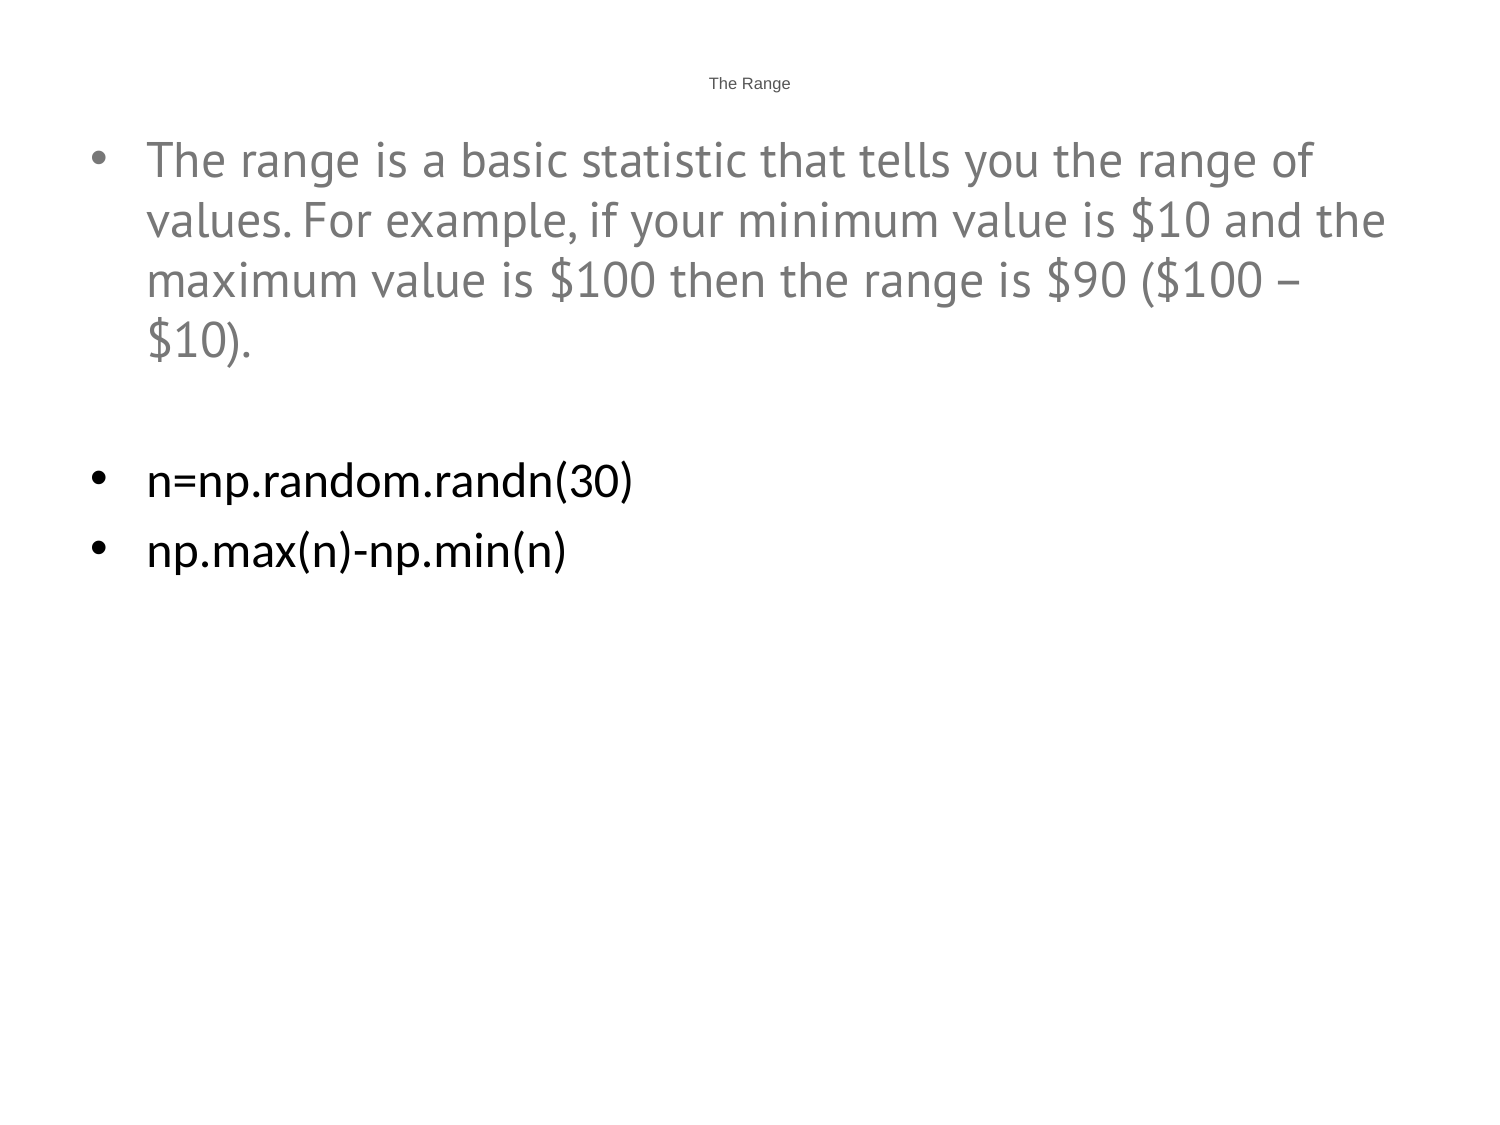

# The Range
The range is a basic statistic that tells you the range of values. For example, if your minimum value is $10 and the maximum value is $100 then the range is $90 ($100 – $10).

n=np.random.randn(30)
np.max(n)-np.min(n)